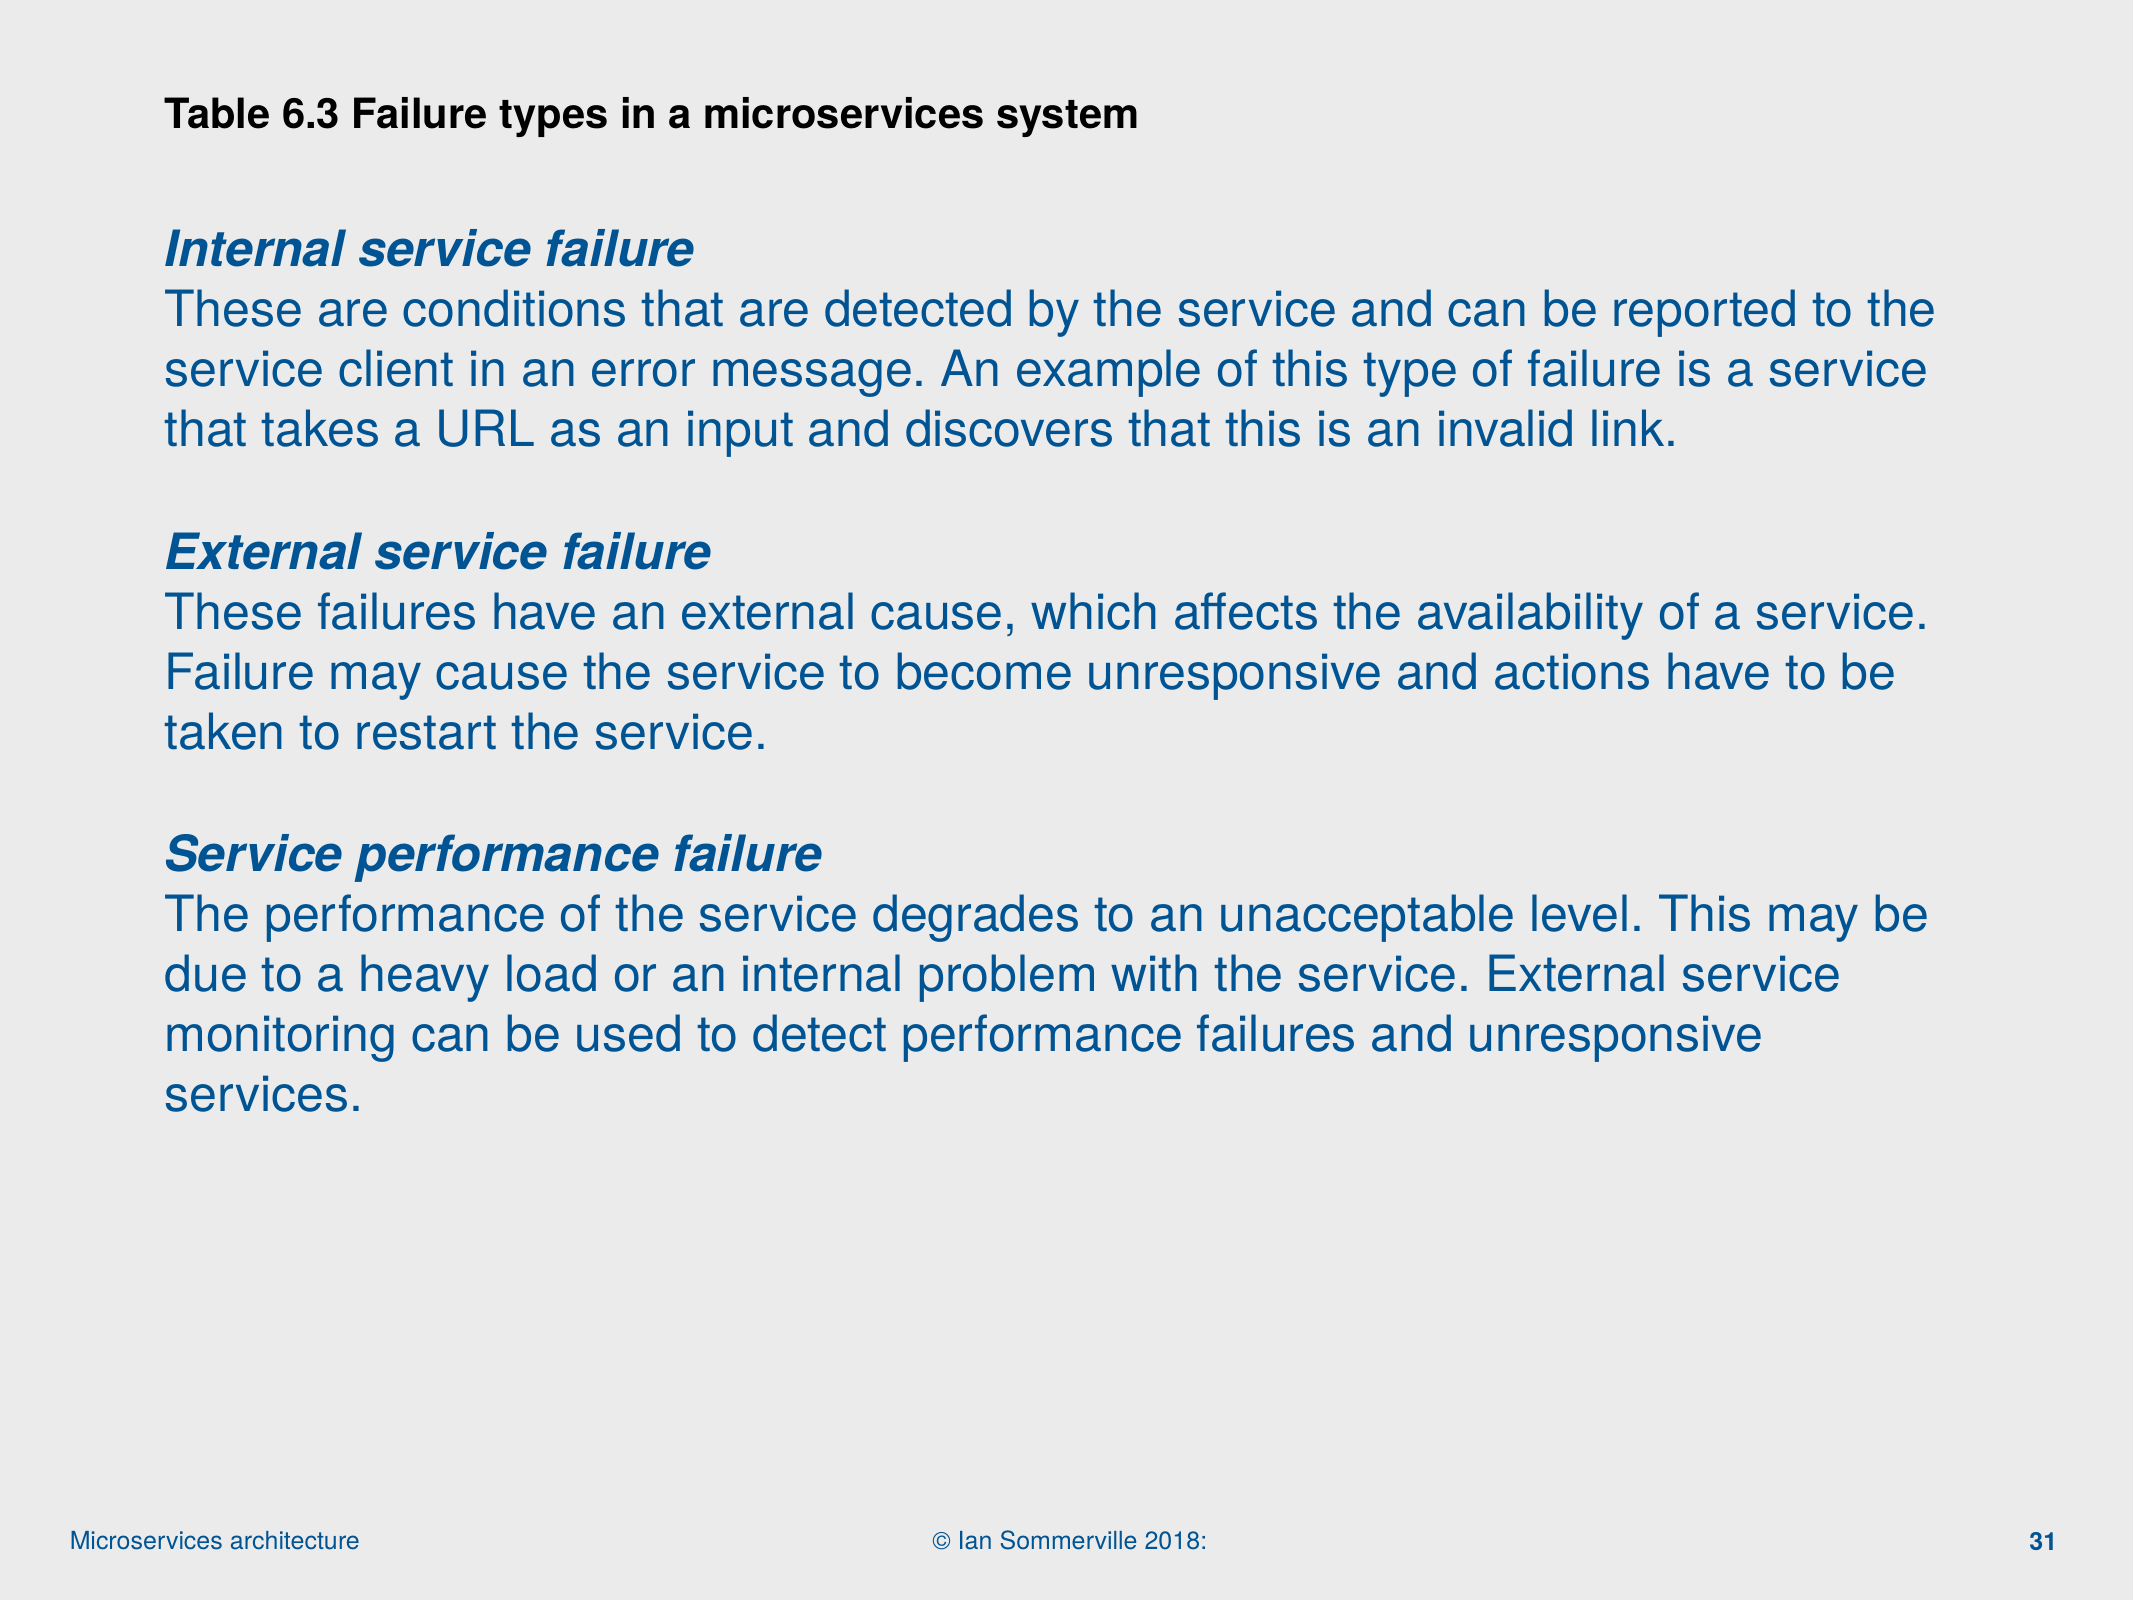

# Table 6.3 Failure types in a microservices system
Internal service failure
These are conditions that are detected by the service and can be reported to the service client in an error message. An example of this type of failure is a service that takes a URL as an input and discovers that this is an invalid link.
External service failure
These failures have an external cause, which affects the availability of a service. Failure may cause the service to become unresponsive and actions have to be taken to restart the service.
Service performance failure
The performance of the service degrades to an unacceptable level. This may be due to a heavy load or an internal problem with the service. External service monitoring can be used to detect performance failures and unresponsive services.
31